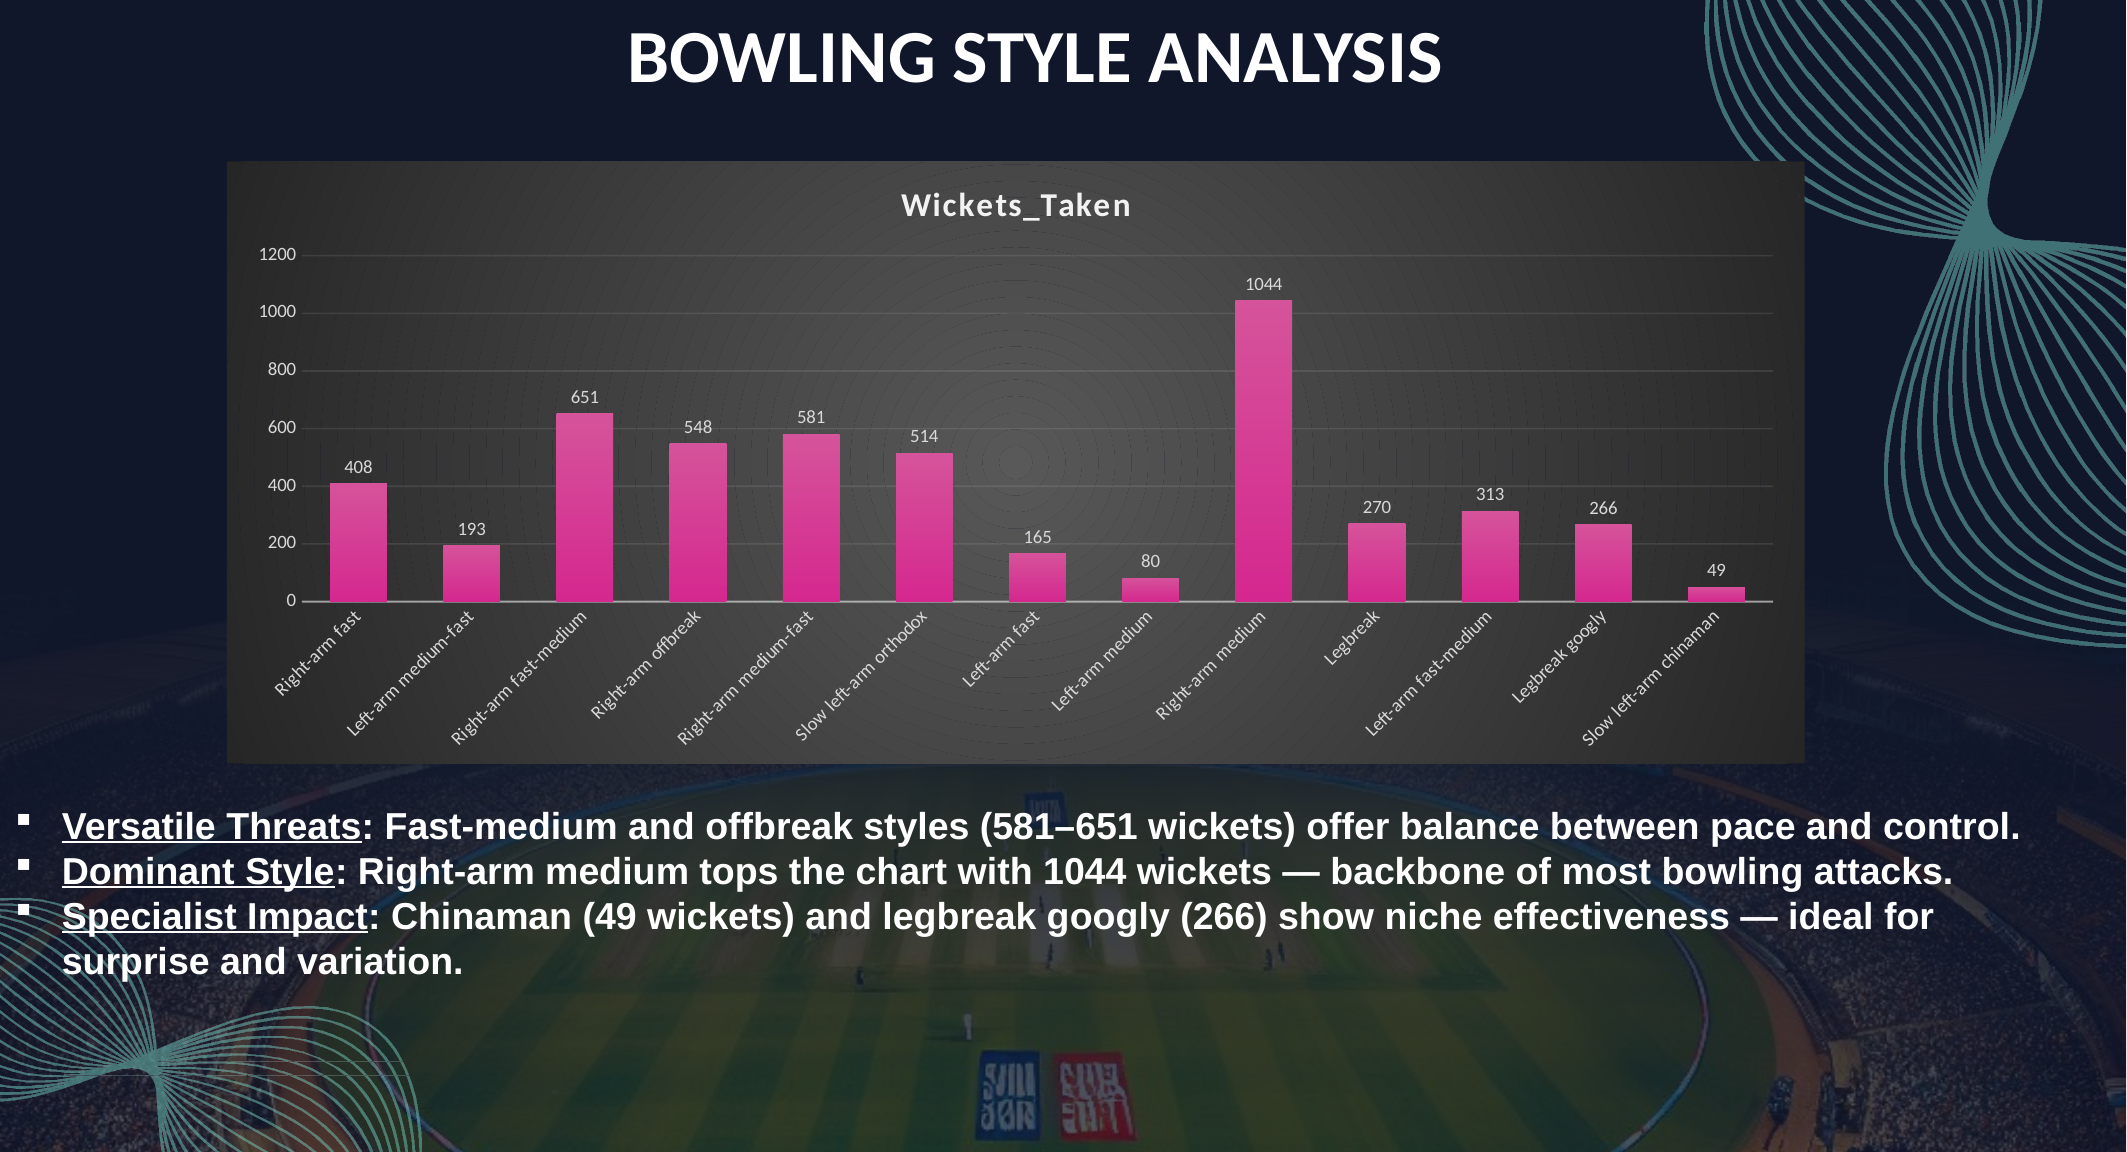

BOWLING STYLE ANALYSIS

### Chart:

| Category | Wickets_Taken |
|---|---|
| Right-arm fast | 408.0 |
| Left-arm medium-fast | 193.0 |
| Right-arm fast-medium | 651.0 |
| Right-arm offbreak | 548.0 |
| Right-arm medium-fast | 581.0 |
| Slow left-arm orthodox | 514.0 |
| Left-arm fast | 165.0 |
| Left-arm medium | 80.0 |
| Right-arm medium | 1044.0 |
| Legbreak | 270.0 |
| Left-arm fast-medium | 313.0 |
| Legbreak googly | 266.0 |
| Slow left-arm chinaman | 49.0 |
Versatile Threats: Fast-medium and offbreak styles (581–651 wickets) offer balance between pace and control.
Dominant Style: Right-arm medium tops the chart with 1044 wickets — backbone of most bowling attacks.
Specialist Impact: Chinaman (49 wickets) and legbreak googly (266) show niche effectiveness — ideal for surprise and variation.